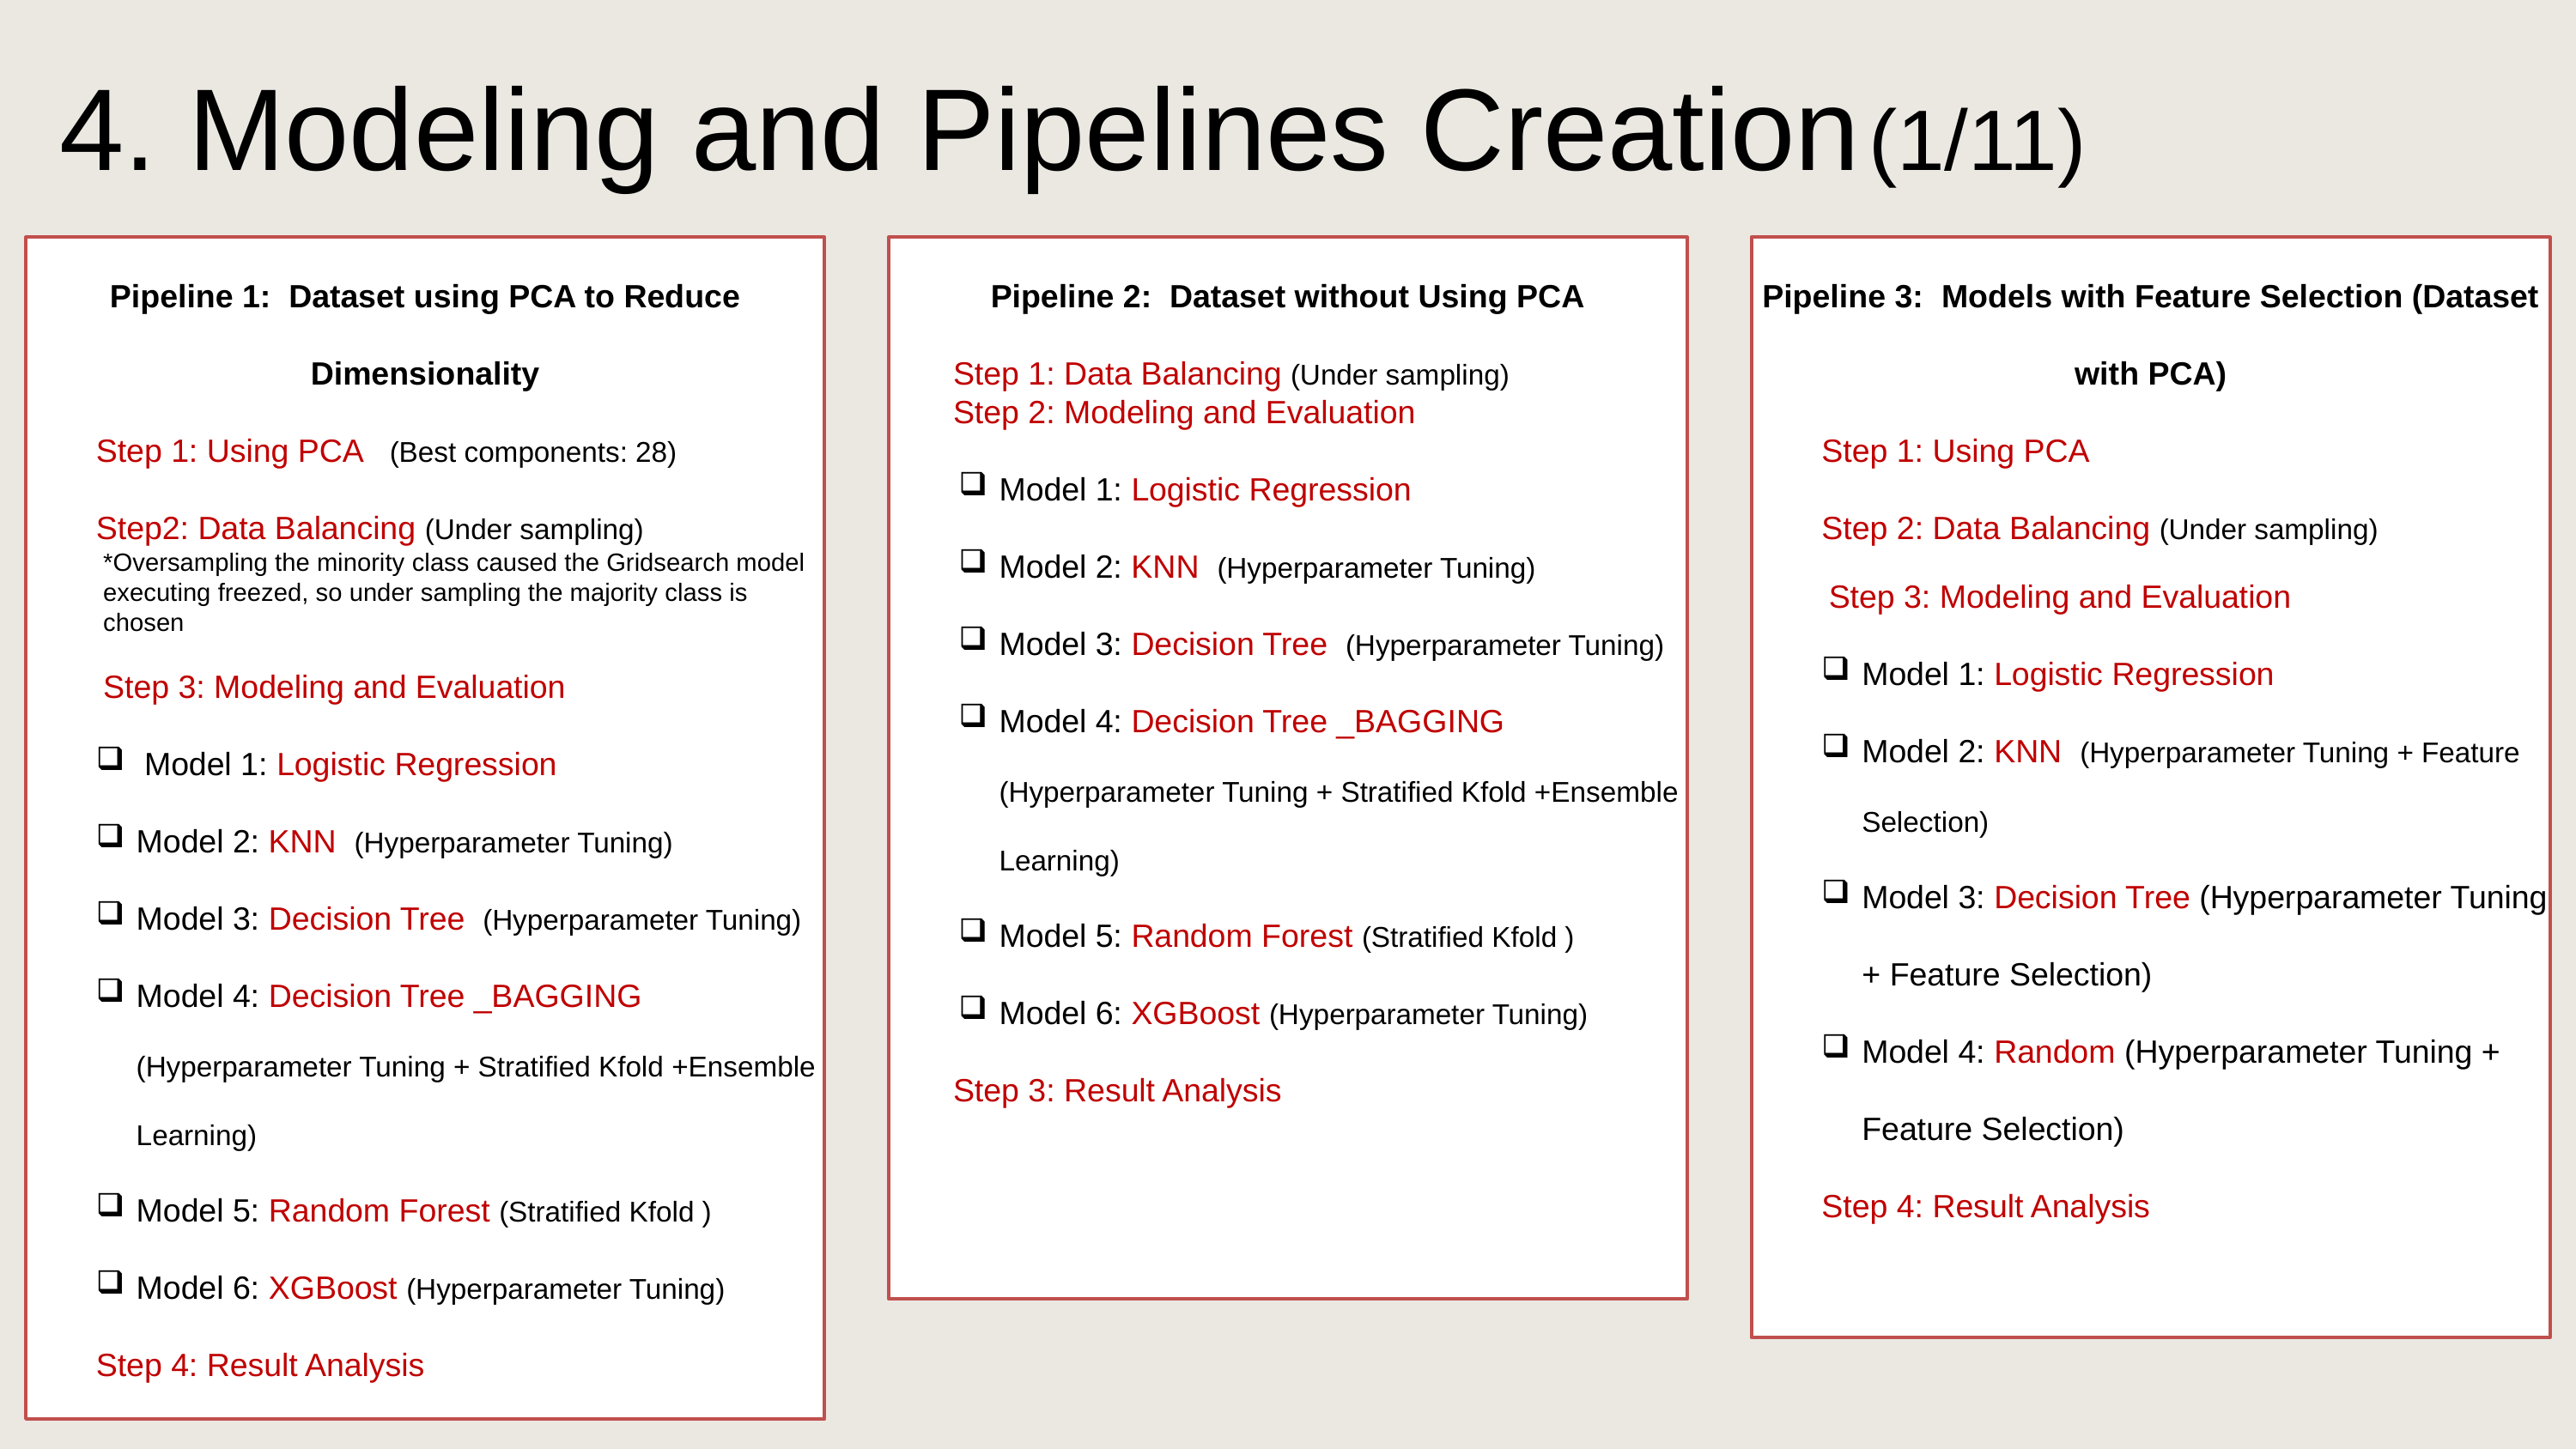

4.	Modeling and Pipelines Creation (1/11)
Pipeline 1:  Dataset using PCA to Reduce Dimensionality
Step 1: Using PCA   (Best components: 28)
Step2: Data Balancing (Under sampling)
*Oversampling the minority class caused the Gridsearch model executing freezed, so under sampling the majority class is chosen

Step 3: Modeling and Evaluation
Model 1: Logistic Regression
Model 2: KNN  (Hyperparameter Tuning)
Model 3: Decision Tree  (Hyperparameter Tuning)
Model 4: Decision Tree _BAGGING (Hyperparameter Tuning + Stratified Kfold +Ensemble Learning)
Model 5: Random Forest (Stratified Kfold )
Model 6: XGBoost (Hyperparameter Tuning)
Step 4: Result Analysis

Pipeline 2:  Dataset without Using PCA
Step 1: Data Balancing (Under sampling)
Step 2: Modeling and Evaluation
Model 1: Logistic Regression
Model 2: KNN  (Hyperparameter Tuning)
Model 3: Decision Tree  (Hyperparameter Tuning)
Model 4: Decision Tree _BAGGING (Hyperparameter Tuning + Stratified Kfold +Ensemble Learning)
Model 5: Random Forest (Stratified Kfold )
Model 6: XGBoost (Hyperparameter Tuning)
Step 3: Result Analysis

Pipeline 3:  Models with Feature Selection (Dataset with PCA)
Step 1: Using PCA
Step 2: Data Balancing (Under sampling)

Step 3: Modeling and Evaluation
Model 1: Logistic Regression
Model 2: KNN  (Hyperparameter Tuning + Feature Selection)
Model 3: Decision Tree (Hyperparameter Tuning + Feature Selection)
Model 4: Random (Hyperparameter Tuning + Feature Selection)
Step 4: Result Analysis